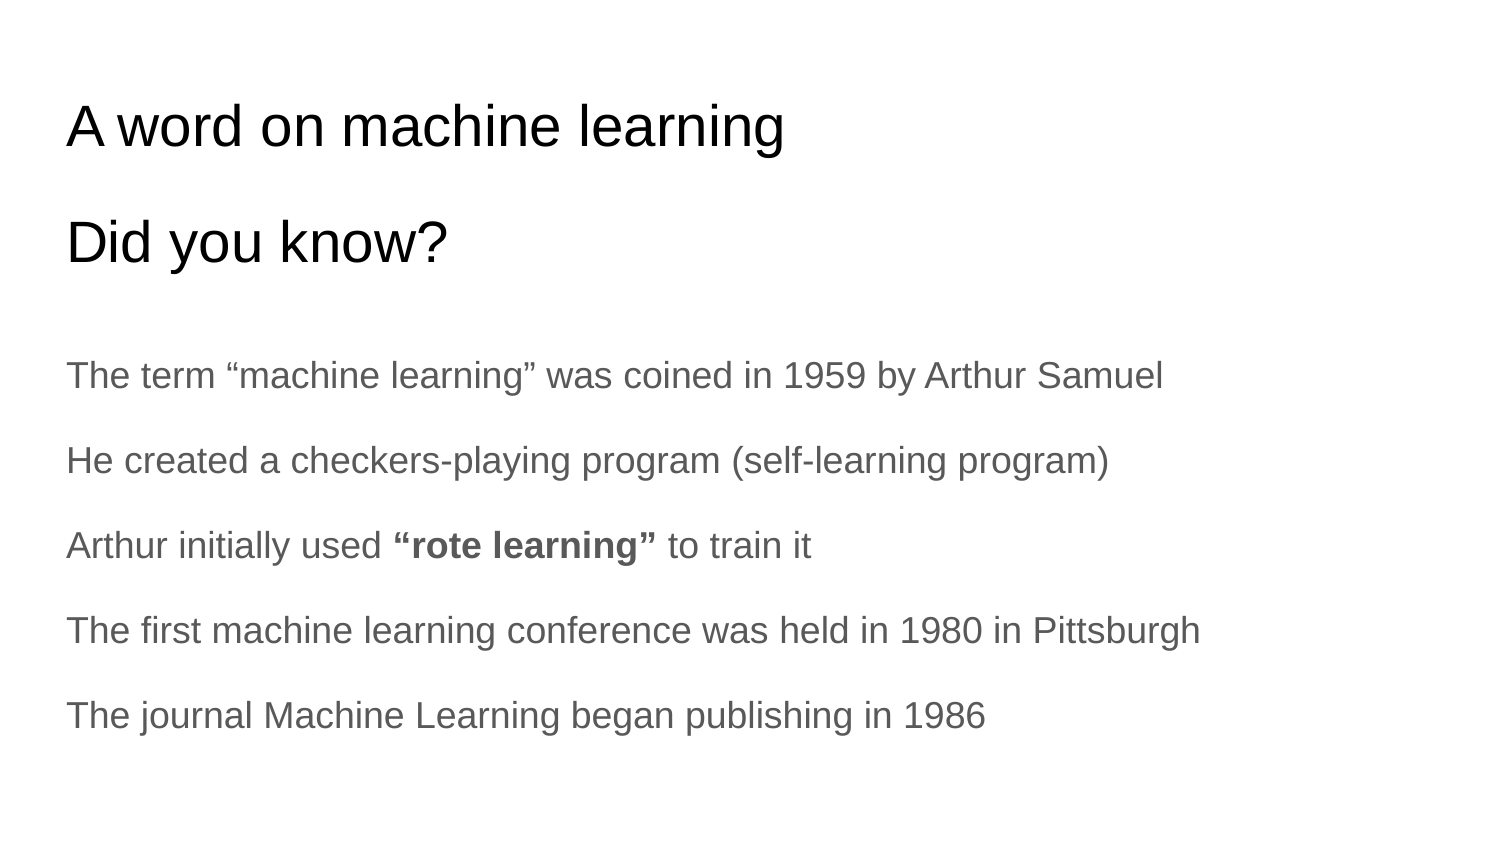

# A word on machine learning
Did you know?

The term “machine learning” was coined in 1959 by Arthur Samuel
He created a checkers-playing program (self-learning program)
Arthur initially used “rote learning” to train it
The first machine learning conference was held in 1980 in Pittsburgh
The journal Machine Learning began publishing in 1986